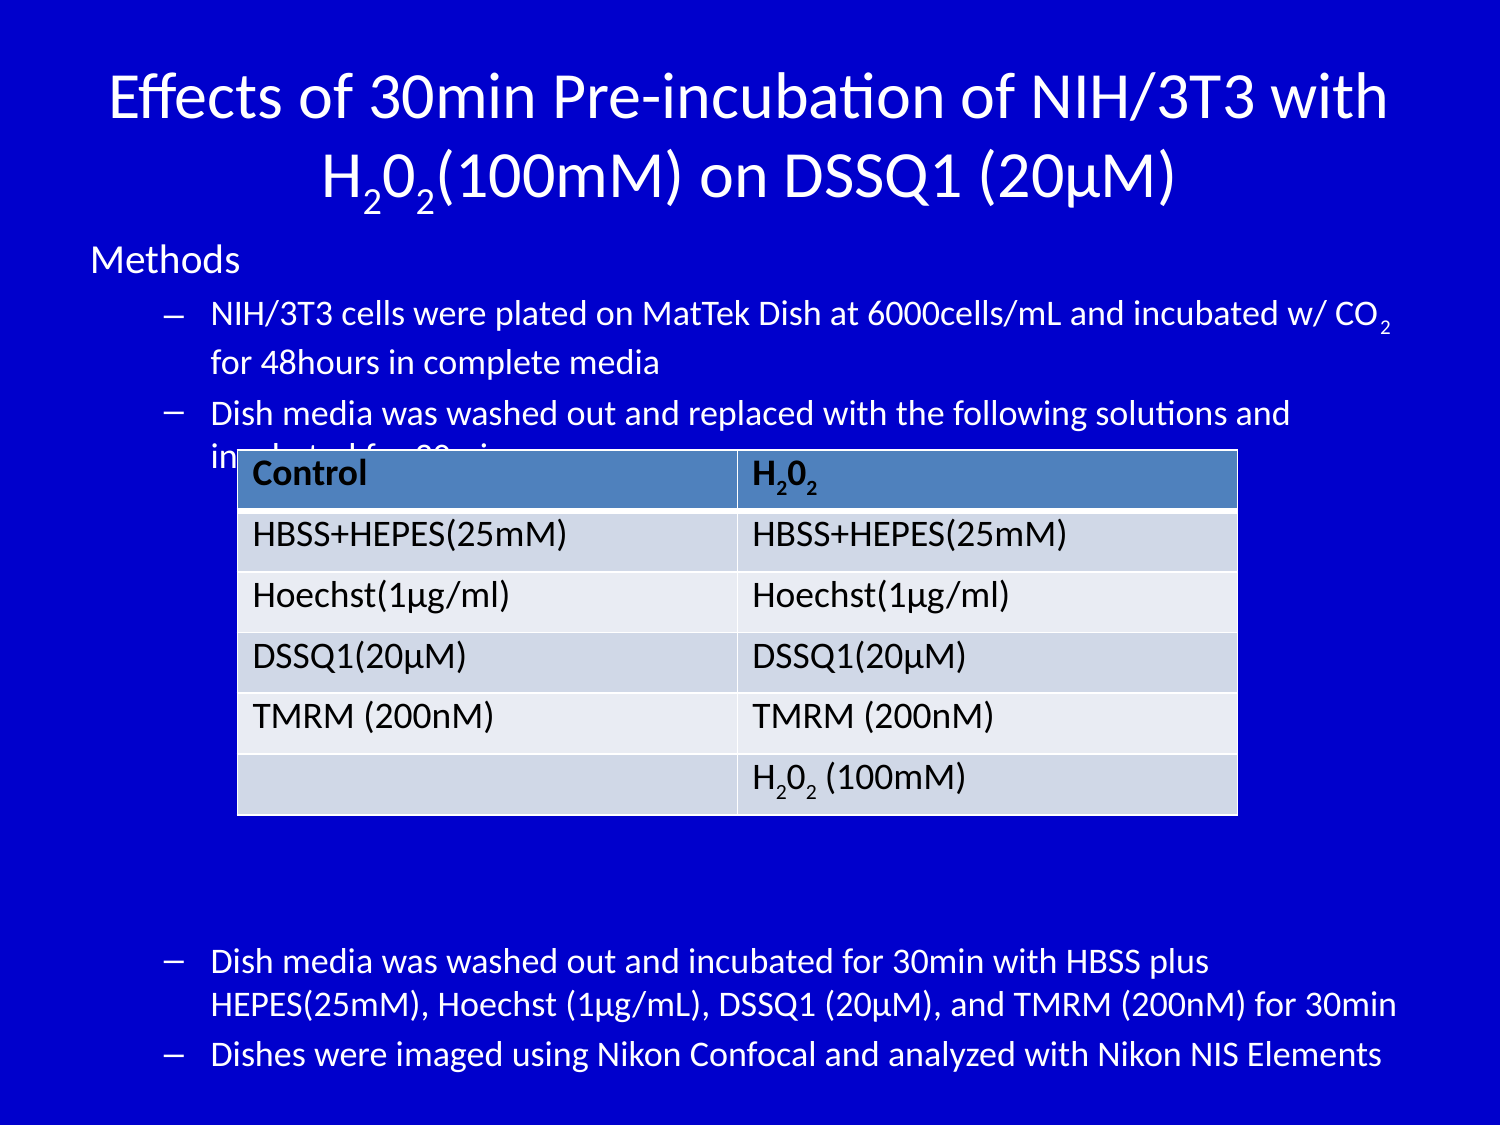

Effects of 30min Pre-incubation of NIH/3T3 with H202(100mM) on DSSQ1 (20µM)
Methods
NIH/3T3 cells were plated on MatTek Dish at 6000cells/mL and incubated w/ CO2 for 48hours in complete media
Dish media was washed out and replaced with the following solutions and incubated for 30min

Dish media was washed out and incubated for 30min with HBSS plus HEPES(25mM), Hoechst (1µg/mL), DSSQ1 (20µM), and TMRM (200nM) for 30min
Dishes were imaged using Nikon Confocal and analyzed with Nikon NIS Elements
| Control | H202 |
| --- | --- |
| HBSS+HEPES(25mM) | HBSS+HEPES(25mM) |
| Hoechst(1µg/ml) | Hoechst(1µg/ml) |
| DSSQ1(20µM) | DSSQ1(20µM) |
| TMRM (200nM) | TMRM (200nM) |
|  | H202 (100mM) |